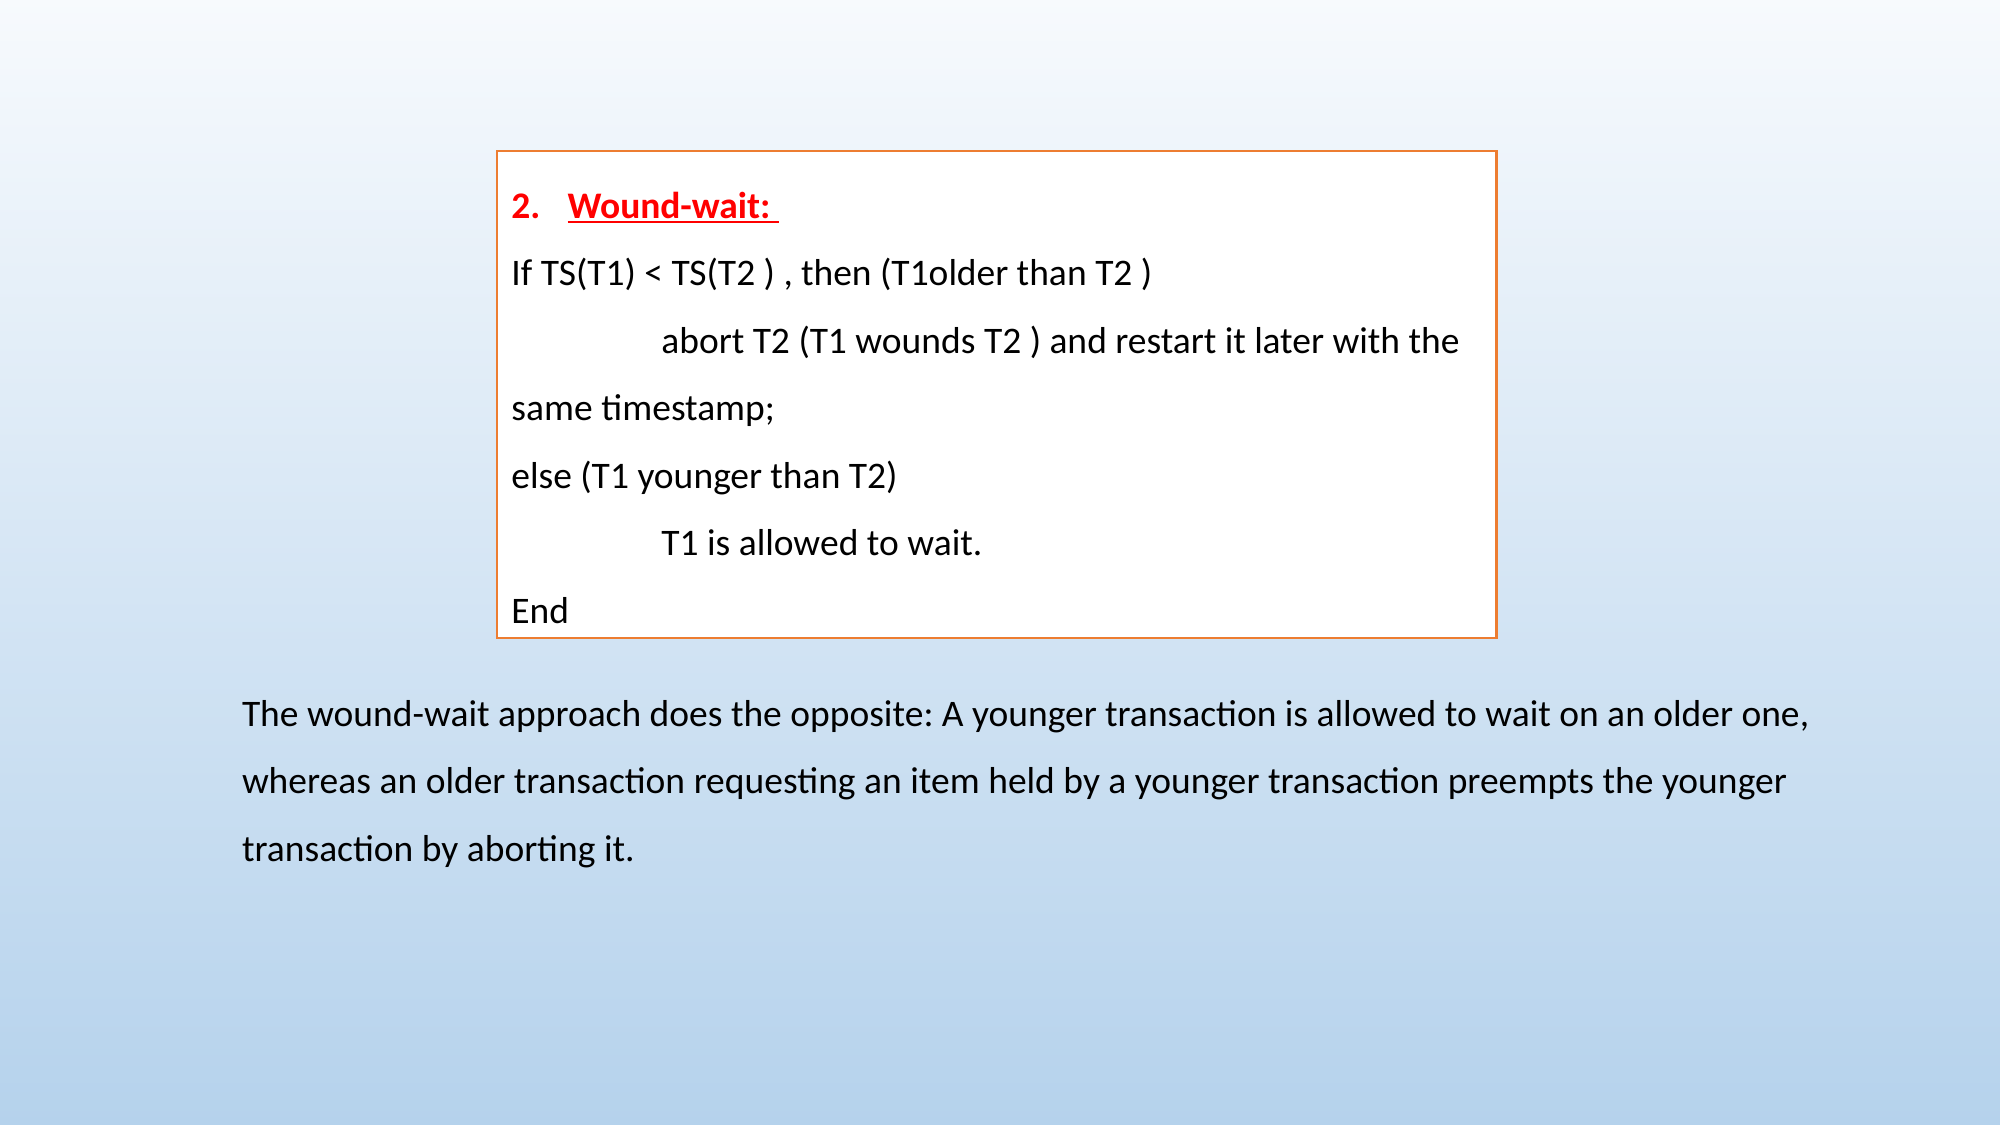

Wound-wait:
If TS(T1) < TS(T2 ) , then (T1older than T2 )
	abort T2 (T1 wounds T2 ) and restart it later with the same timestamp;
else (T1 younger than T2)
	T1 is allowed to wait.
End
The wound-wait approach does the opposite: A younger transaction is allowed to wait on an older one, whereas an older transaction requesting an item held by a younger transaction preempts the younger transaction by aborting it.